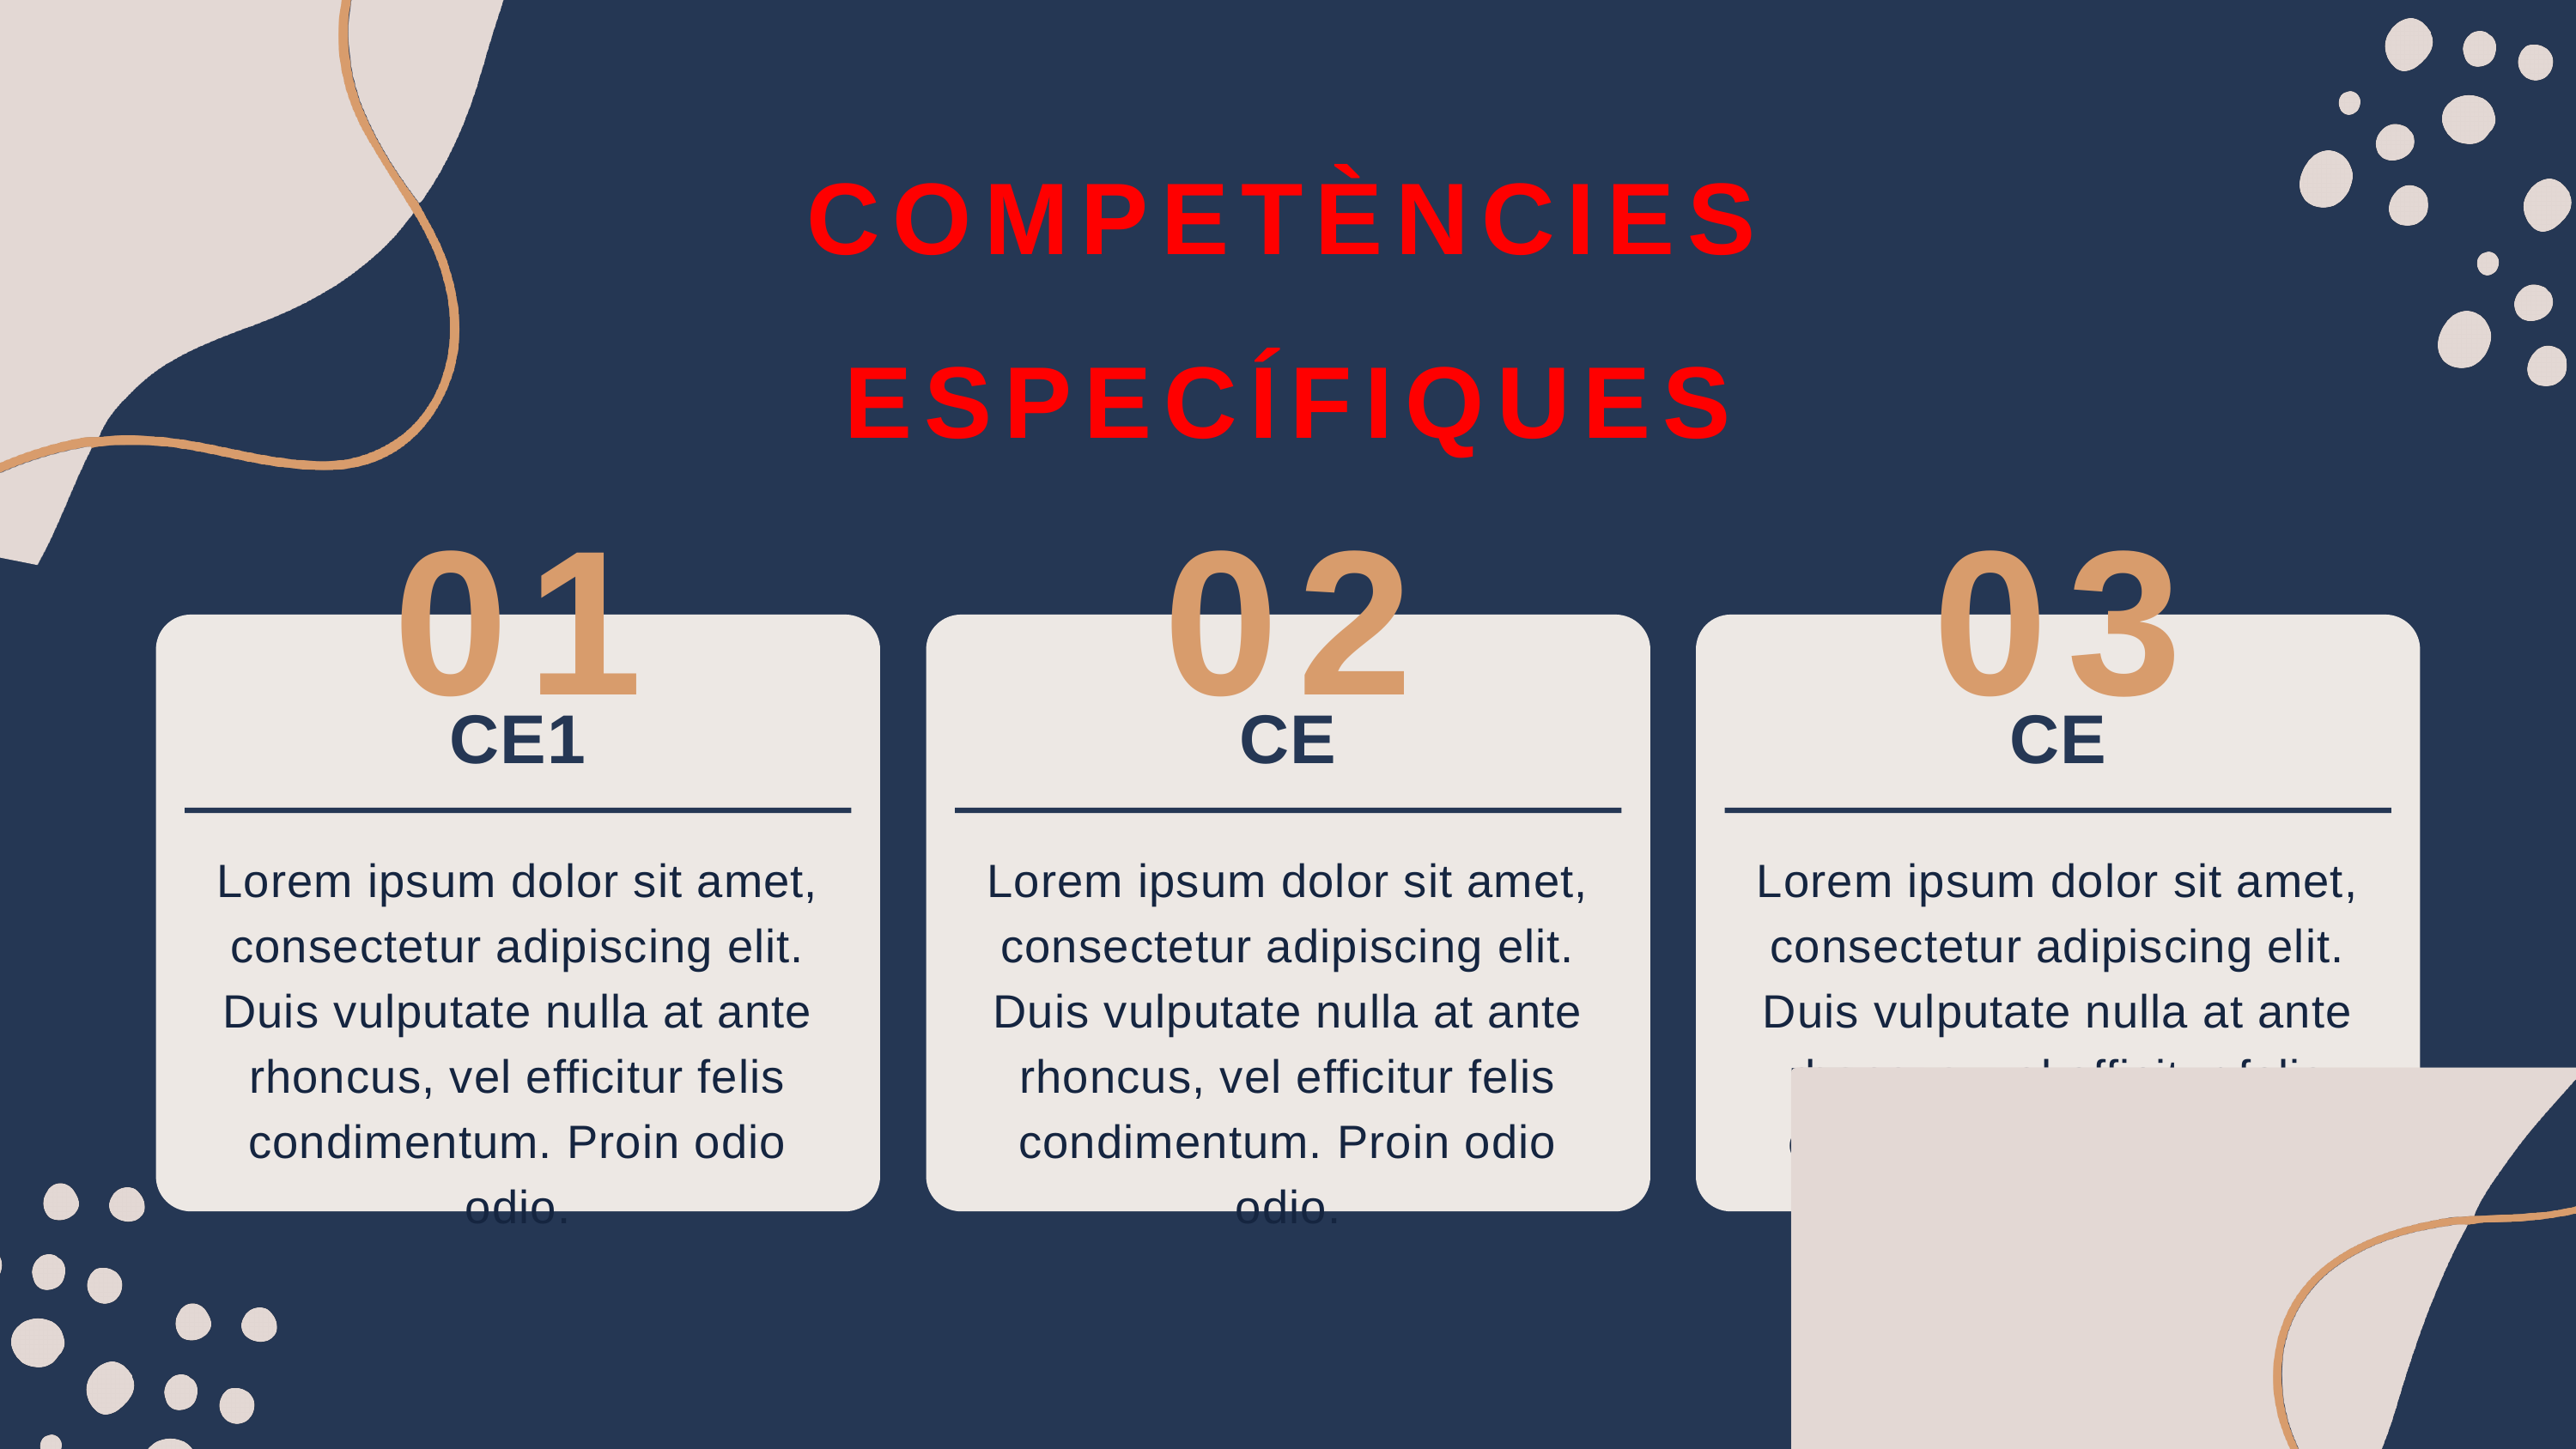

COMPETÈNCIES ESPECÍFIQUES

01
02
03

CE1
CE
CE

Lorem ipsum dolor sit amet, consectetur adipiscing elit. Duis vulputate nulla at ante rhoncus, vel efficitur felis condimentum. Proin odio odio.
Lorem ipsum dolor sit amet, consectetur adipiscing elit. Duis vulputate nulla at ante rhoncus, vel efficitur felis condimentum. Proin odio odio.
Lorem ipsum dolor sit amet, consectetur adipiscing elit. Duis vulputate nulla at ante rhoncus, vel efficitur felis condimentum. Proin odio odio.